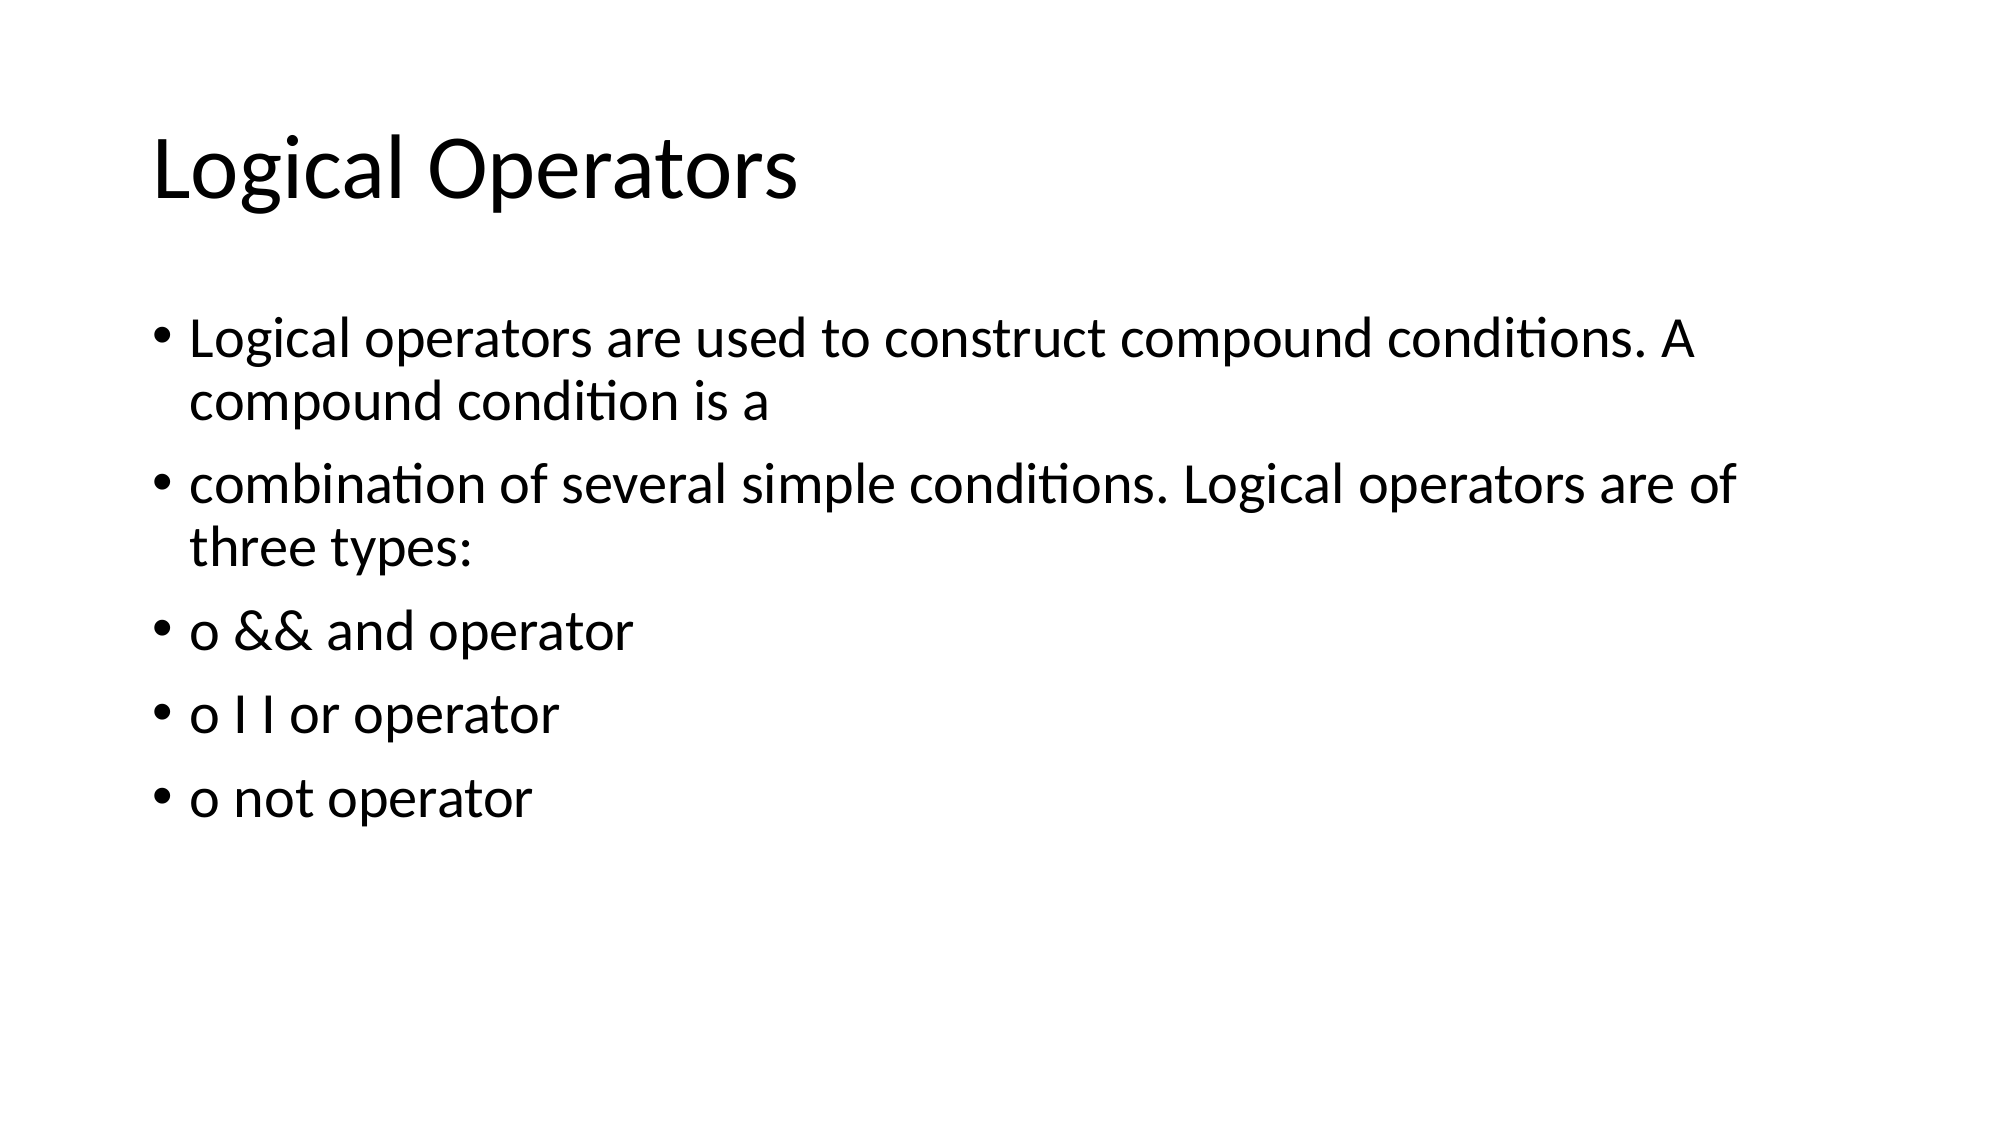

# Logical Operators
Logical operators are used to construct compound conditions. A compound condition is a
combination of several simple conditions. Logical operators are of three types:
o && and operator
o I I or operator
o not operator